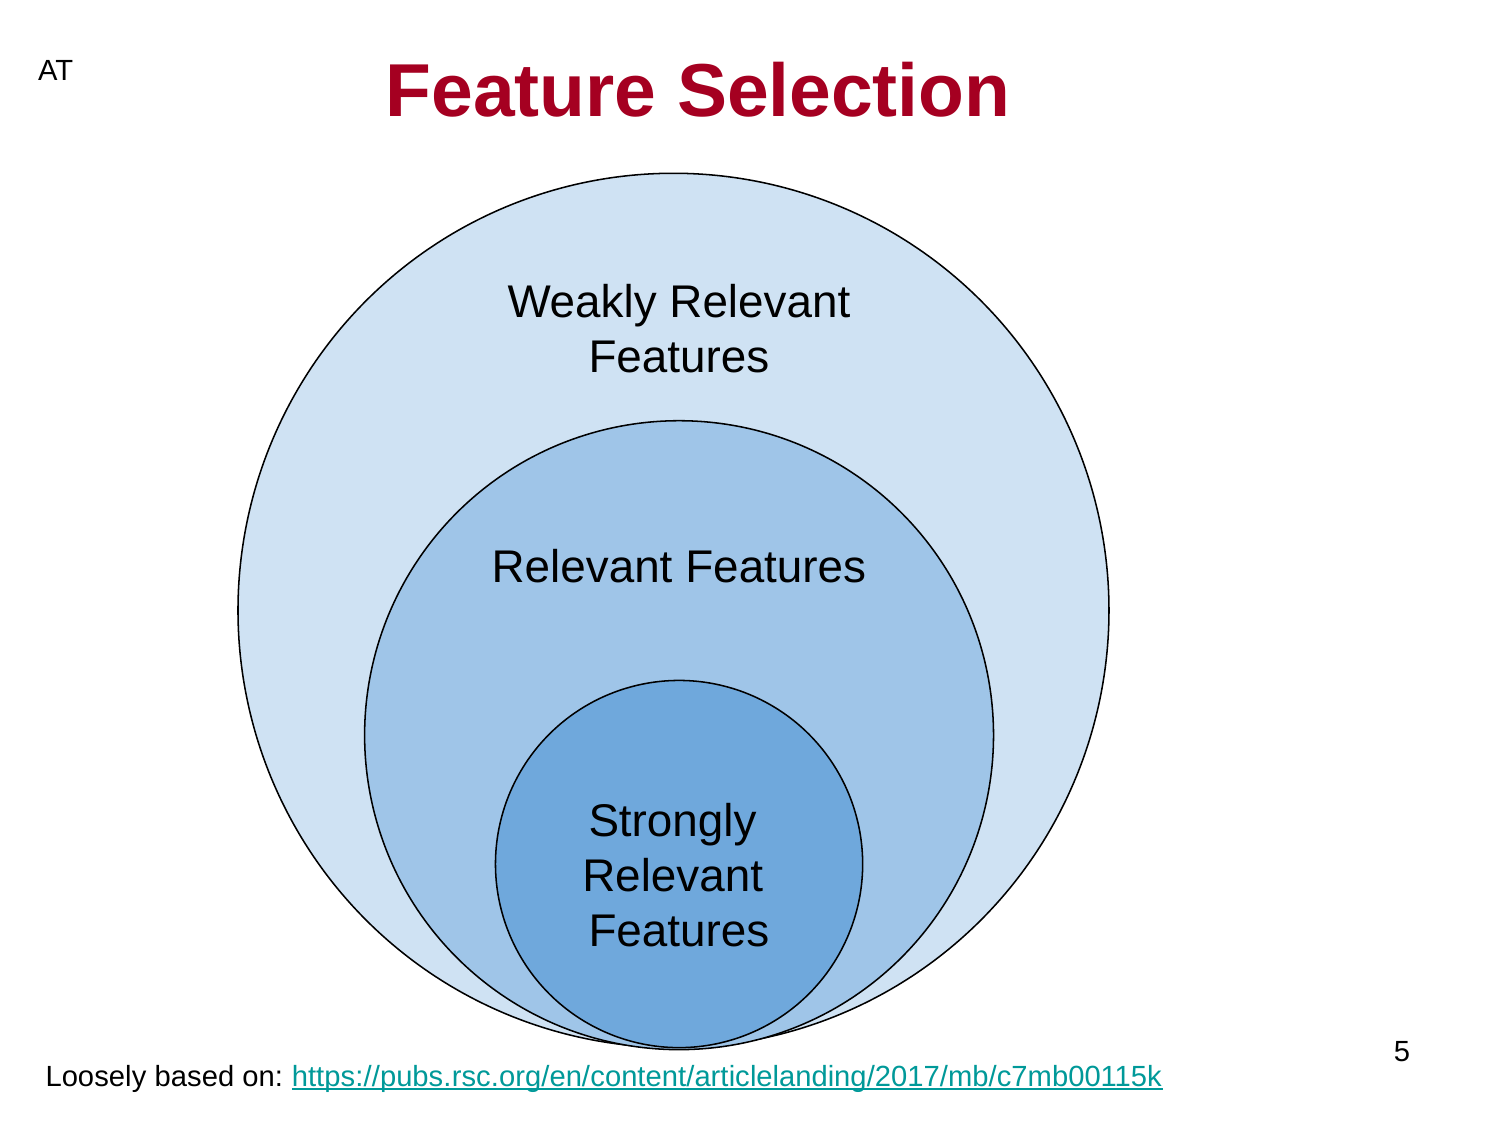

# Feature Selection
AT

Weakly Relevant Features

Relevant Features

Strongly
Relevant
Features
	5
Loosely based on: https://pubs.rsc.org/en/content/articlelanding/2017/mb/c7mb00115k